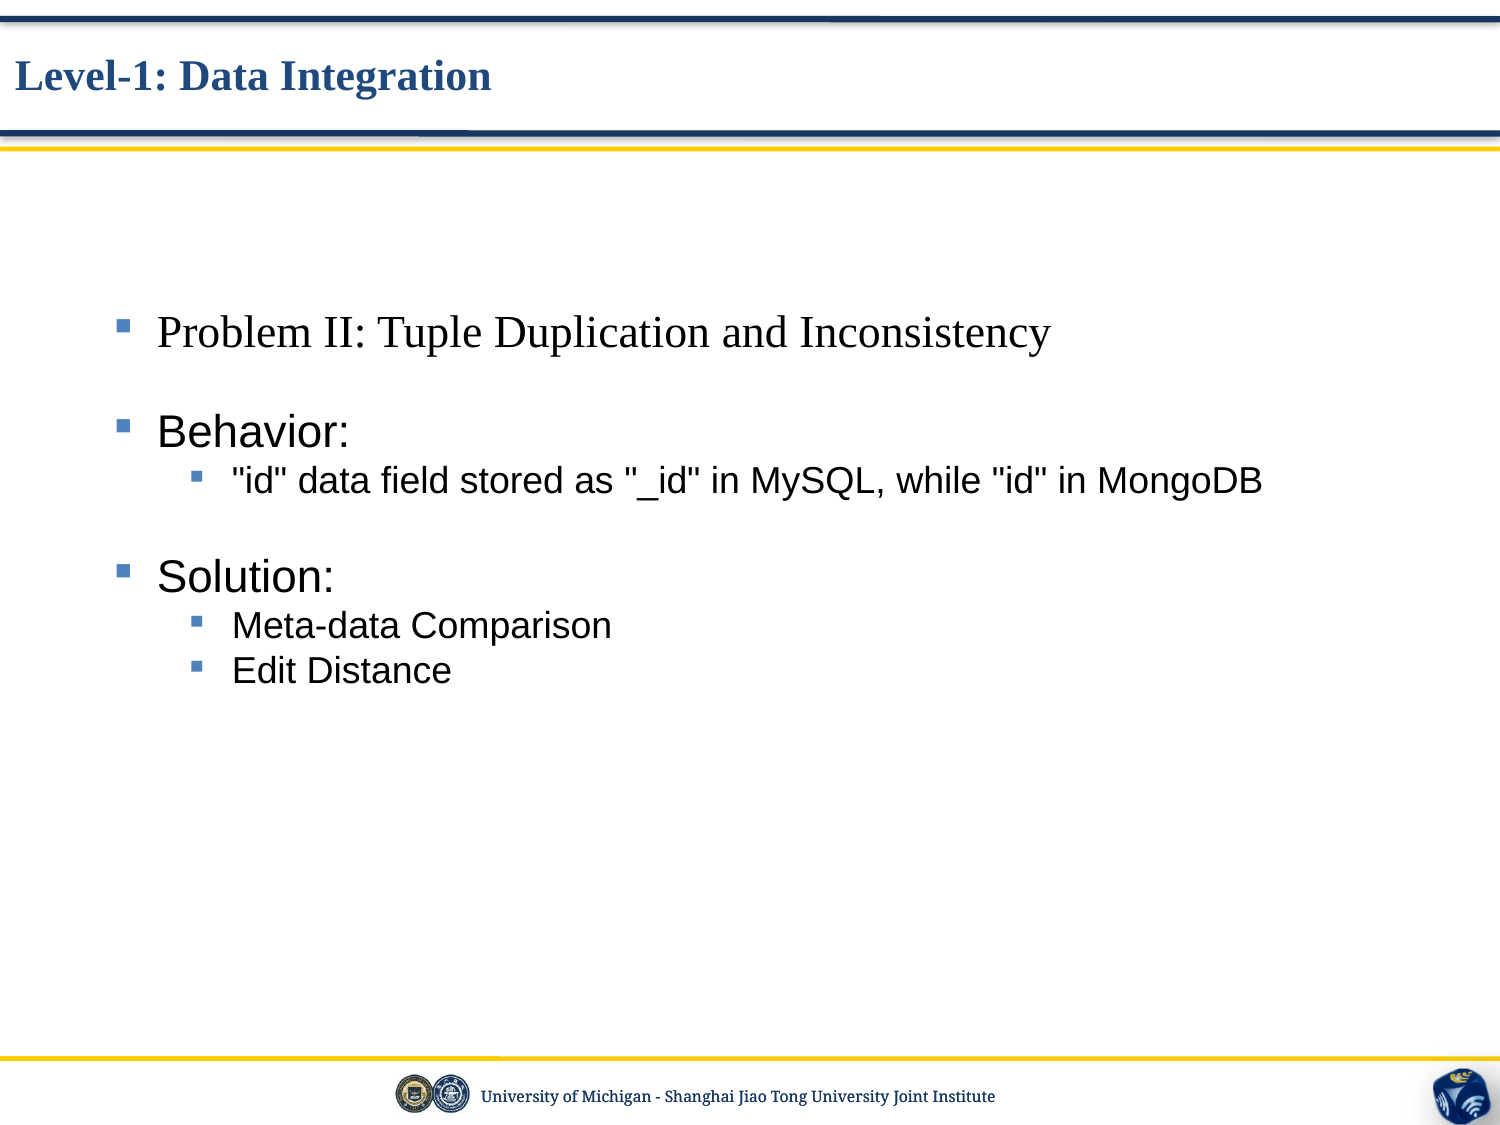

Level-1: Data Integration
Problem II: Tuple Duplication and Inconsistency

Behavior:
"id" data field stored as "_id" in MySQL, while "id" in MongoDB

Solution:
Meta-data Comparison
Edit Distance